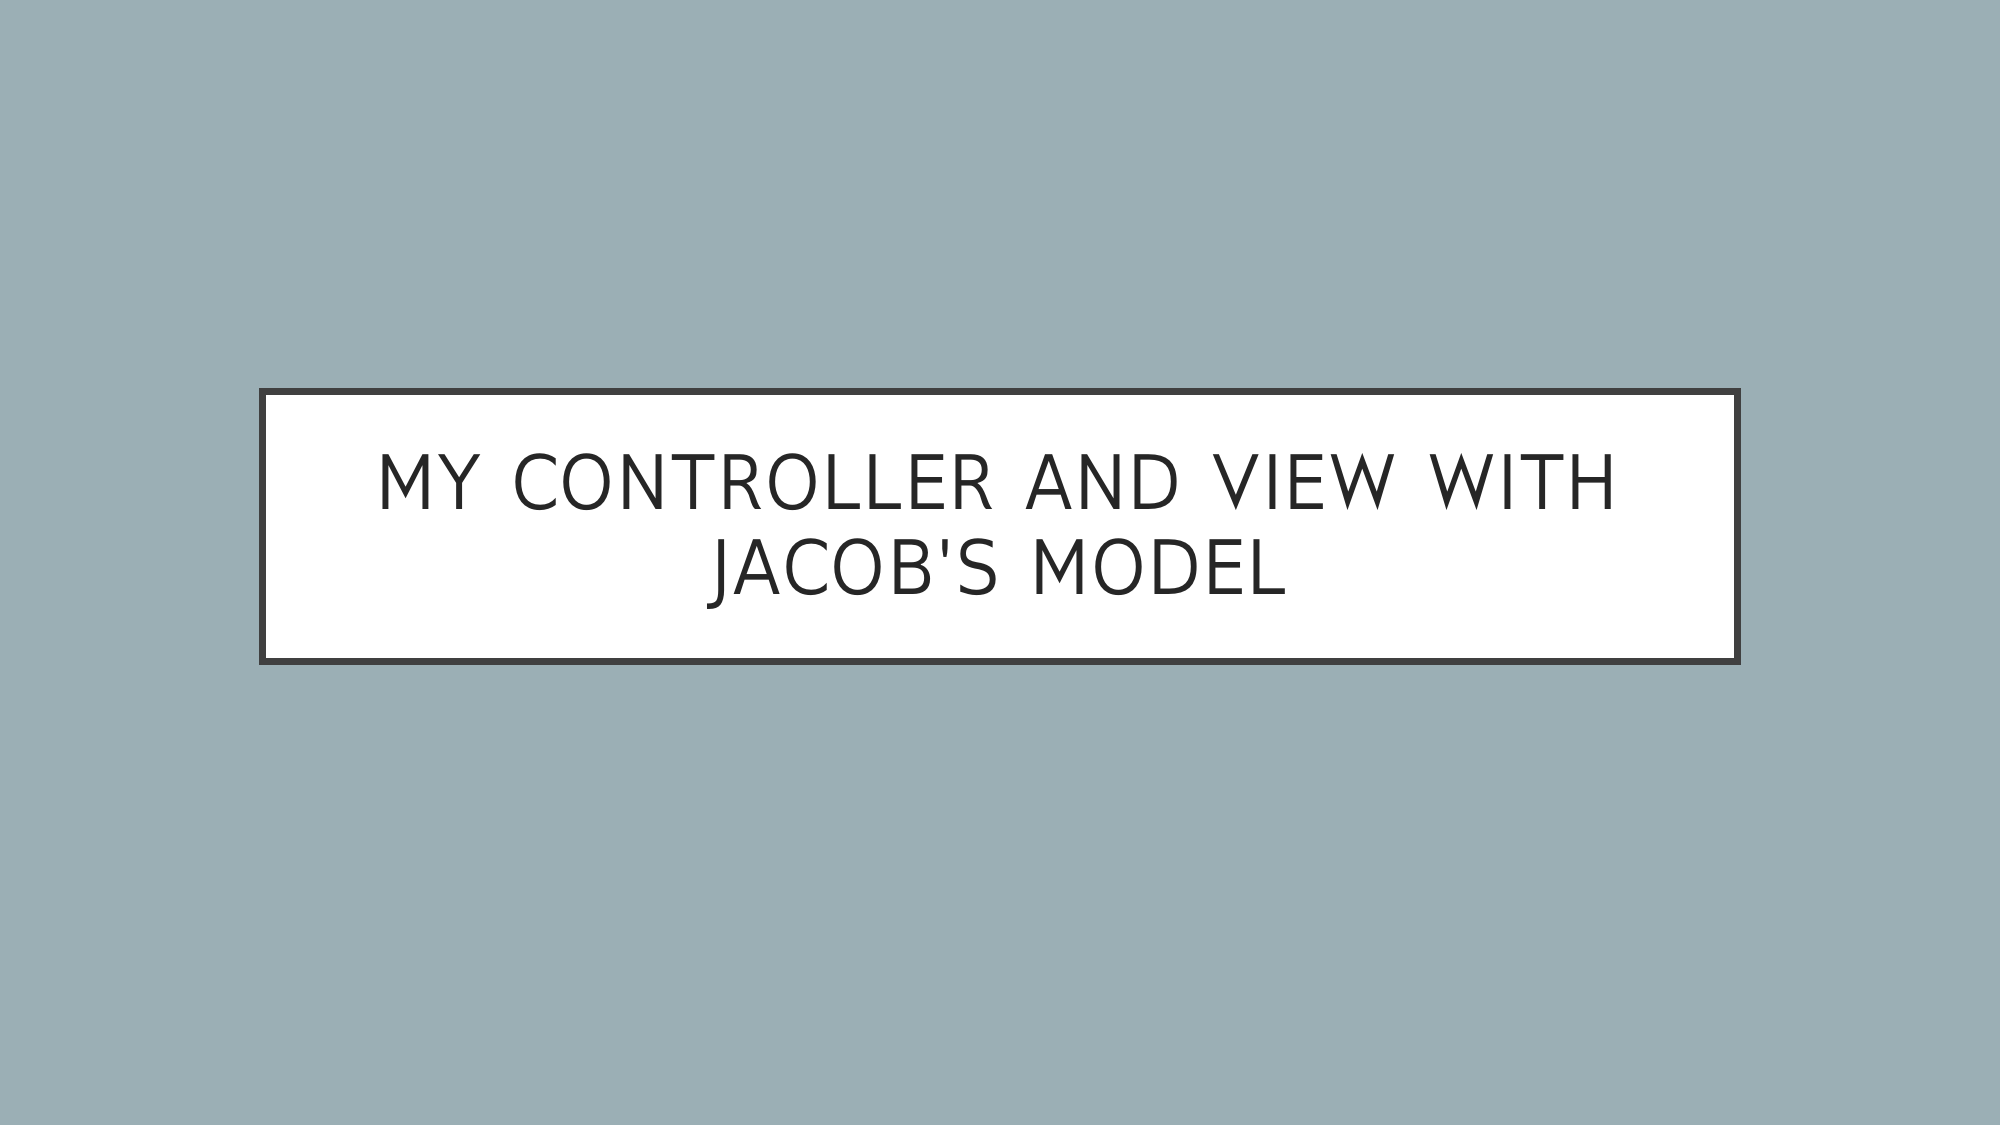

# My Controller and View With Jacob's Model